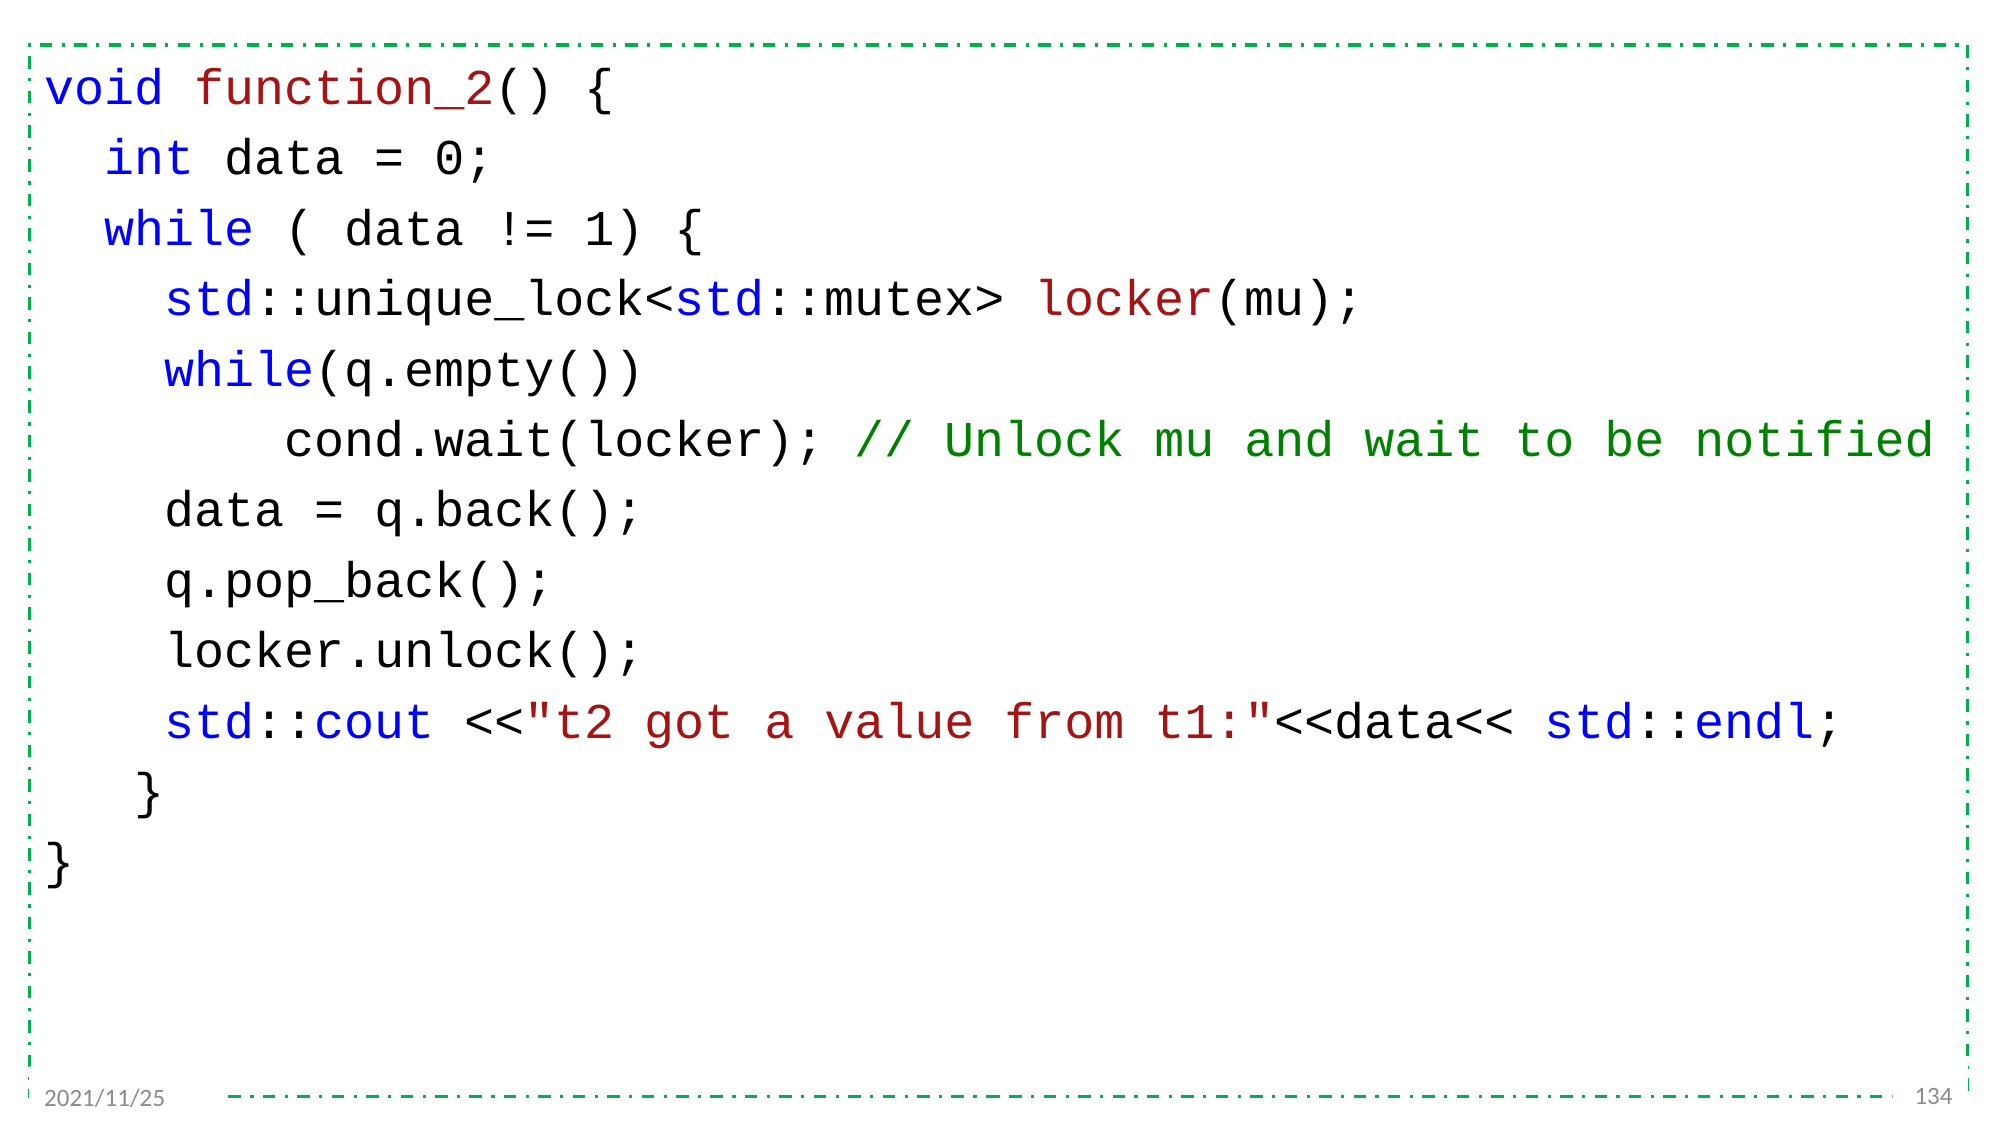

void function_2() {
  int data = 0;
  while ( data != 1) {
    std::unique_lock<std::mutex> locker(mu);
    while(q.empty())
        cond.wait(locker); // Unlock mu and wait to be notified
    data = q.back();
    q.pop_back();
    locker.unlock();
    std::cout <<"t2 got a value from t1:"<<data<< std::endl;
   }
}

134
2021/11/25